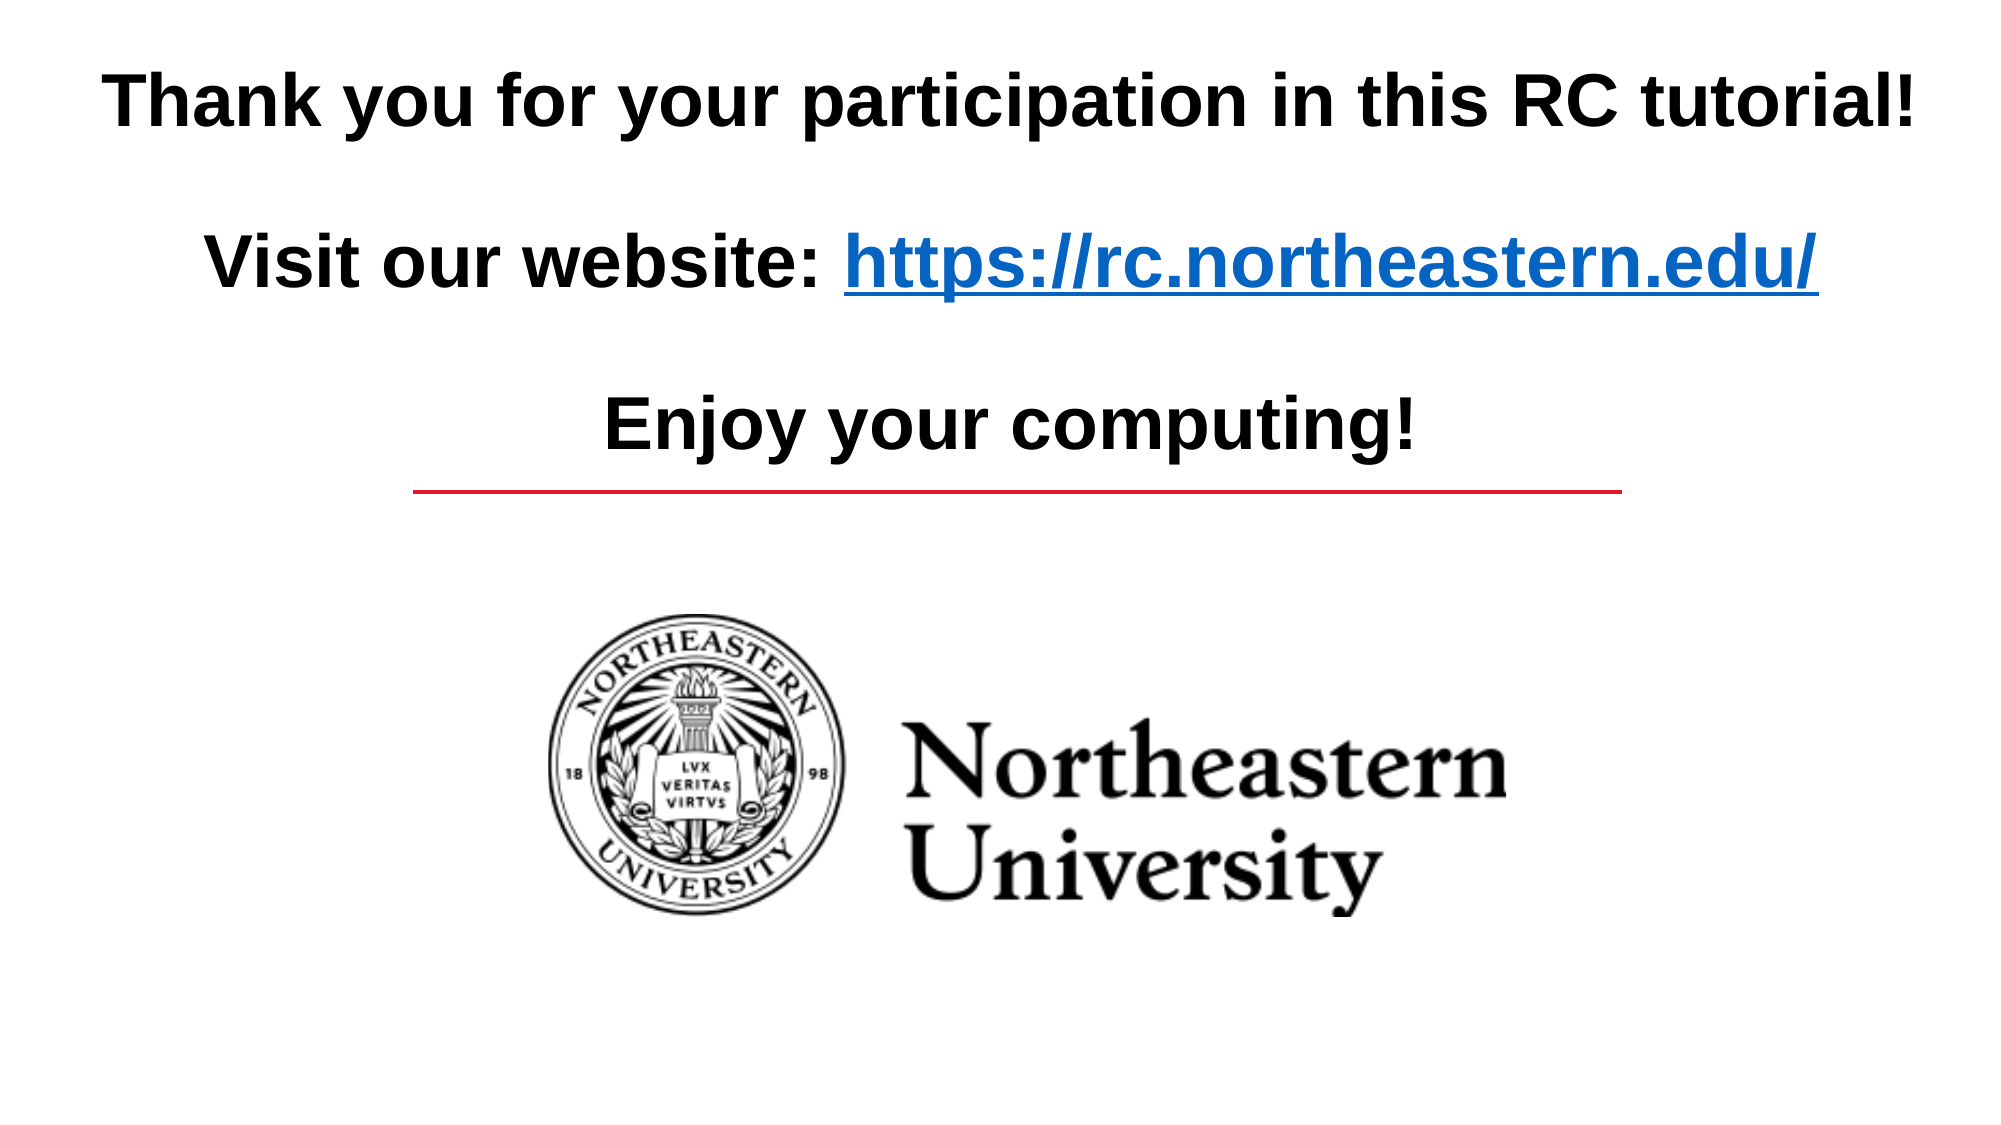

# Thank you for your participation in this RC tutorial! Visit our website: https://rc.northeastern.edu/ Enjoy your computing!